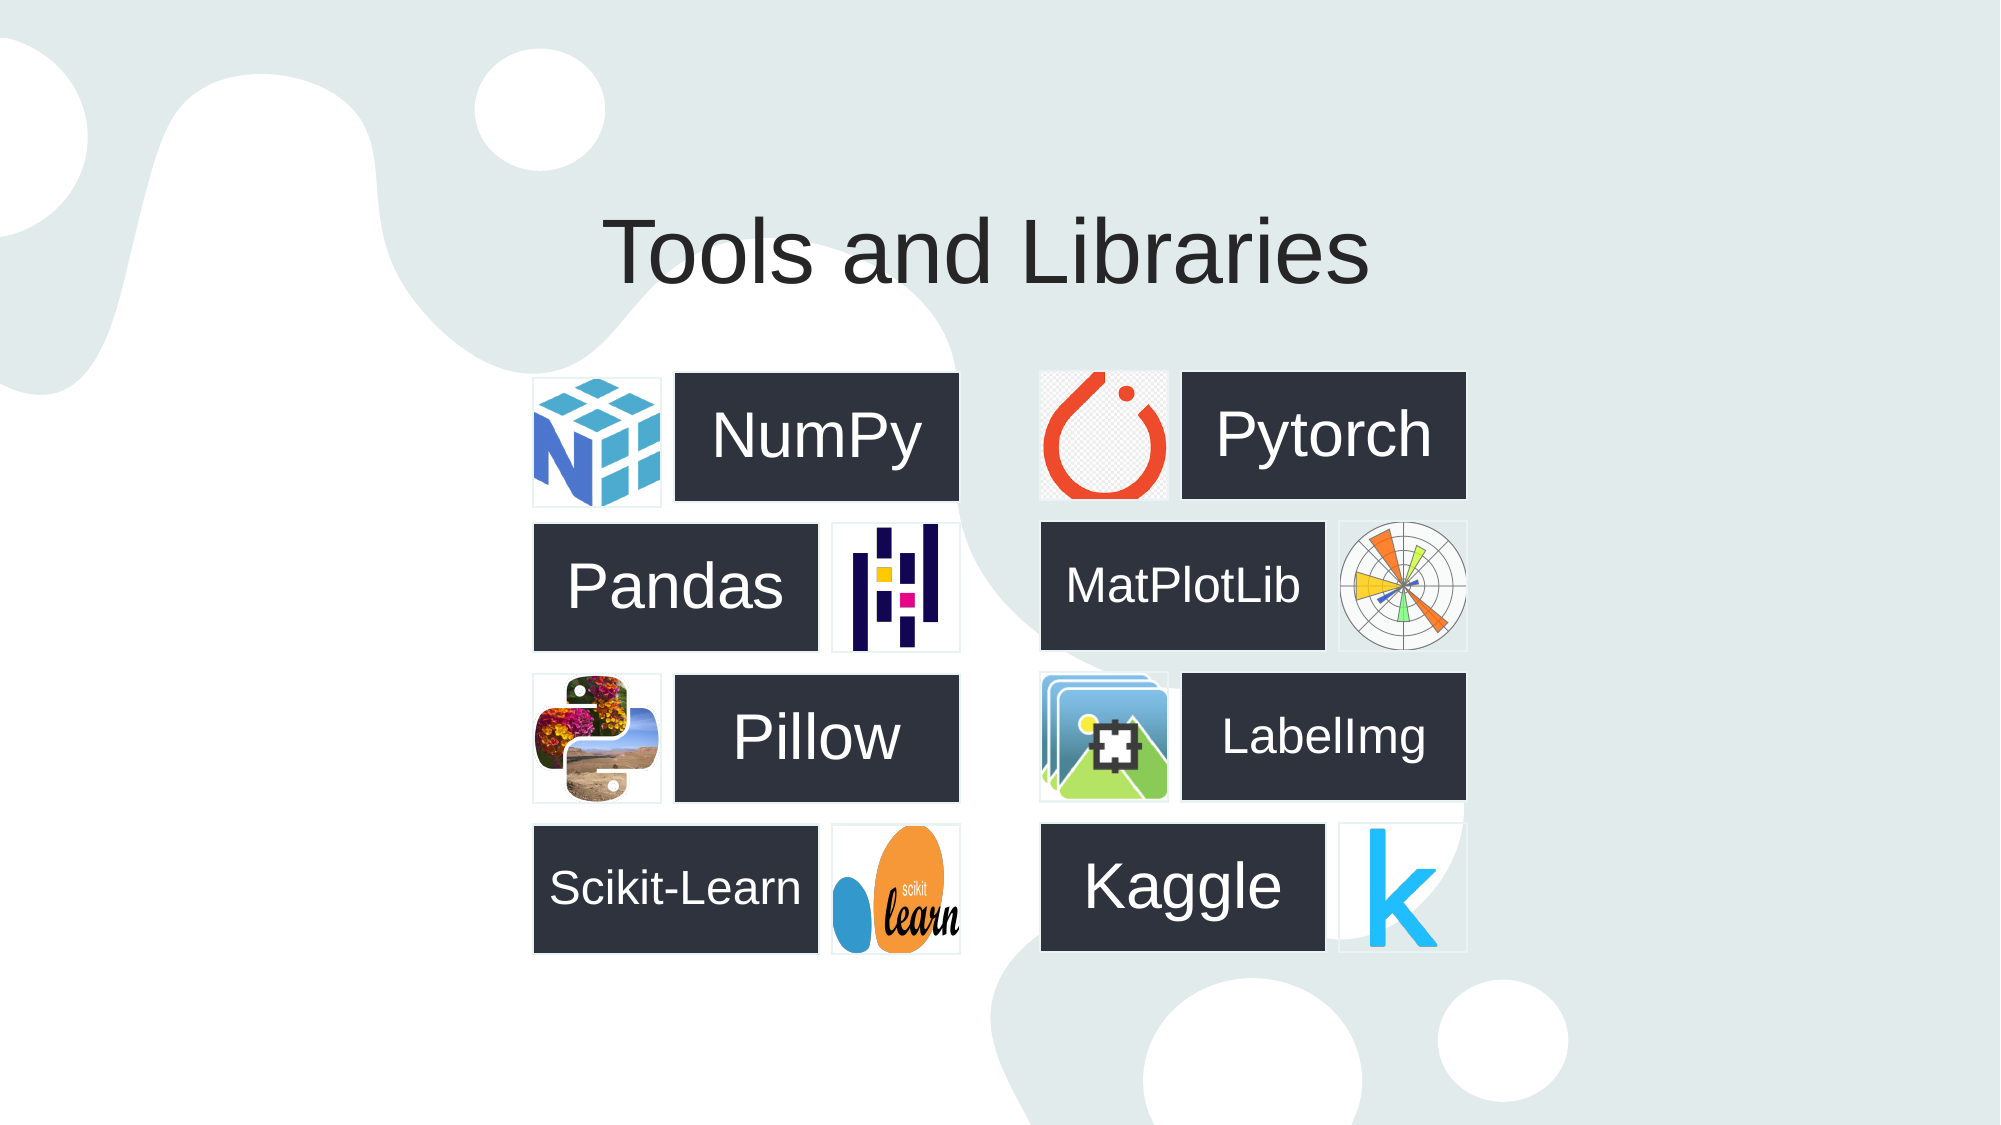

# Tools and Libraries
Pytorch
MatPlotLib
LabelImg
Kaggle
NumPy
Pandas
Pillow
Scikit-Learn